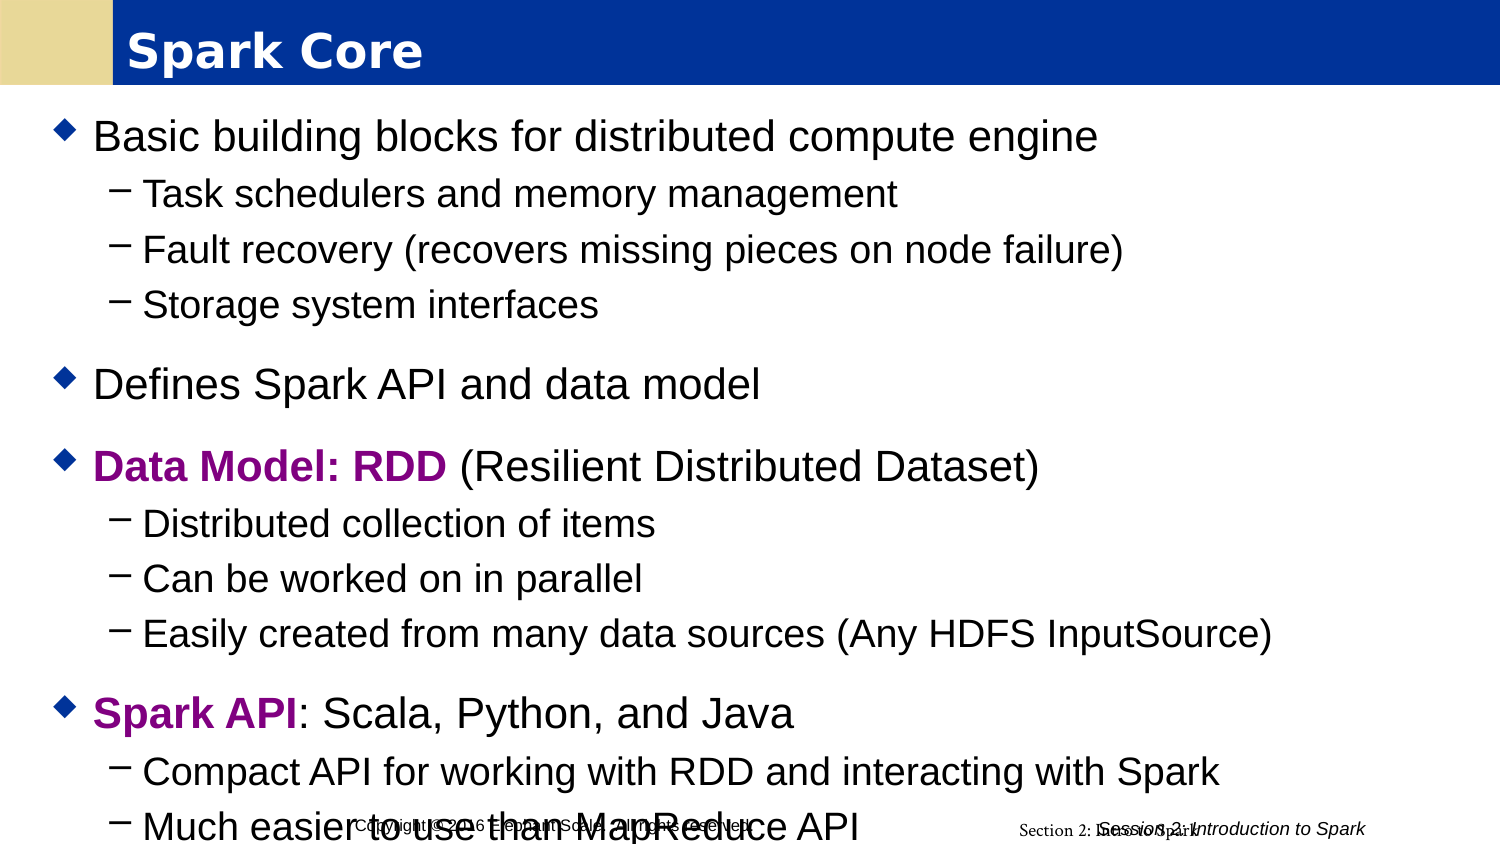

# Spark Core
Basic building blocks for distributed compute engine
Task schedulers and memory management
Fault recovery (recovers missing pieces on node failure)
Storage system interfaces

Defines Spark API and data model

Data Model: RDD (Resilient Distributed Dataset)
Distributed collection of items
Can be worked on in parallel
Easily created from many data sources (Any HDFS InputSource)

Spark API: Scala, Python, and Java
Compact API for working with RDD and interacting with Spark
Much easier to use than MapReduce API

Copyright © 2016 Elephant Scale.  All rights reserved.
Session 2: Introduction to Spark